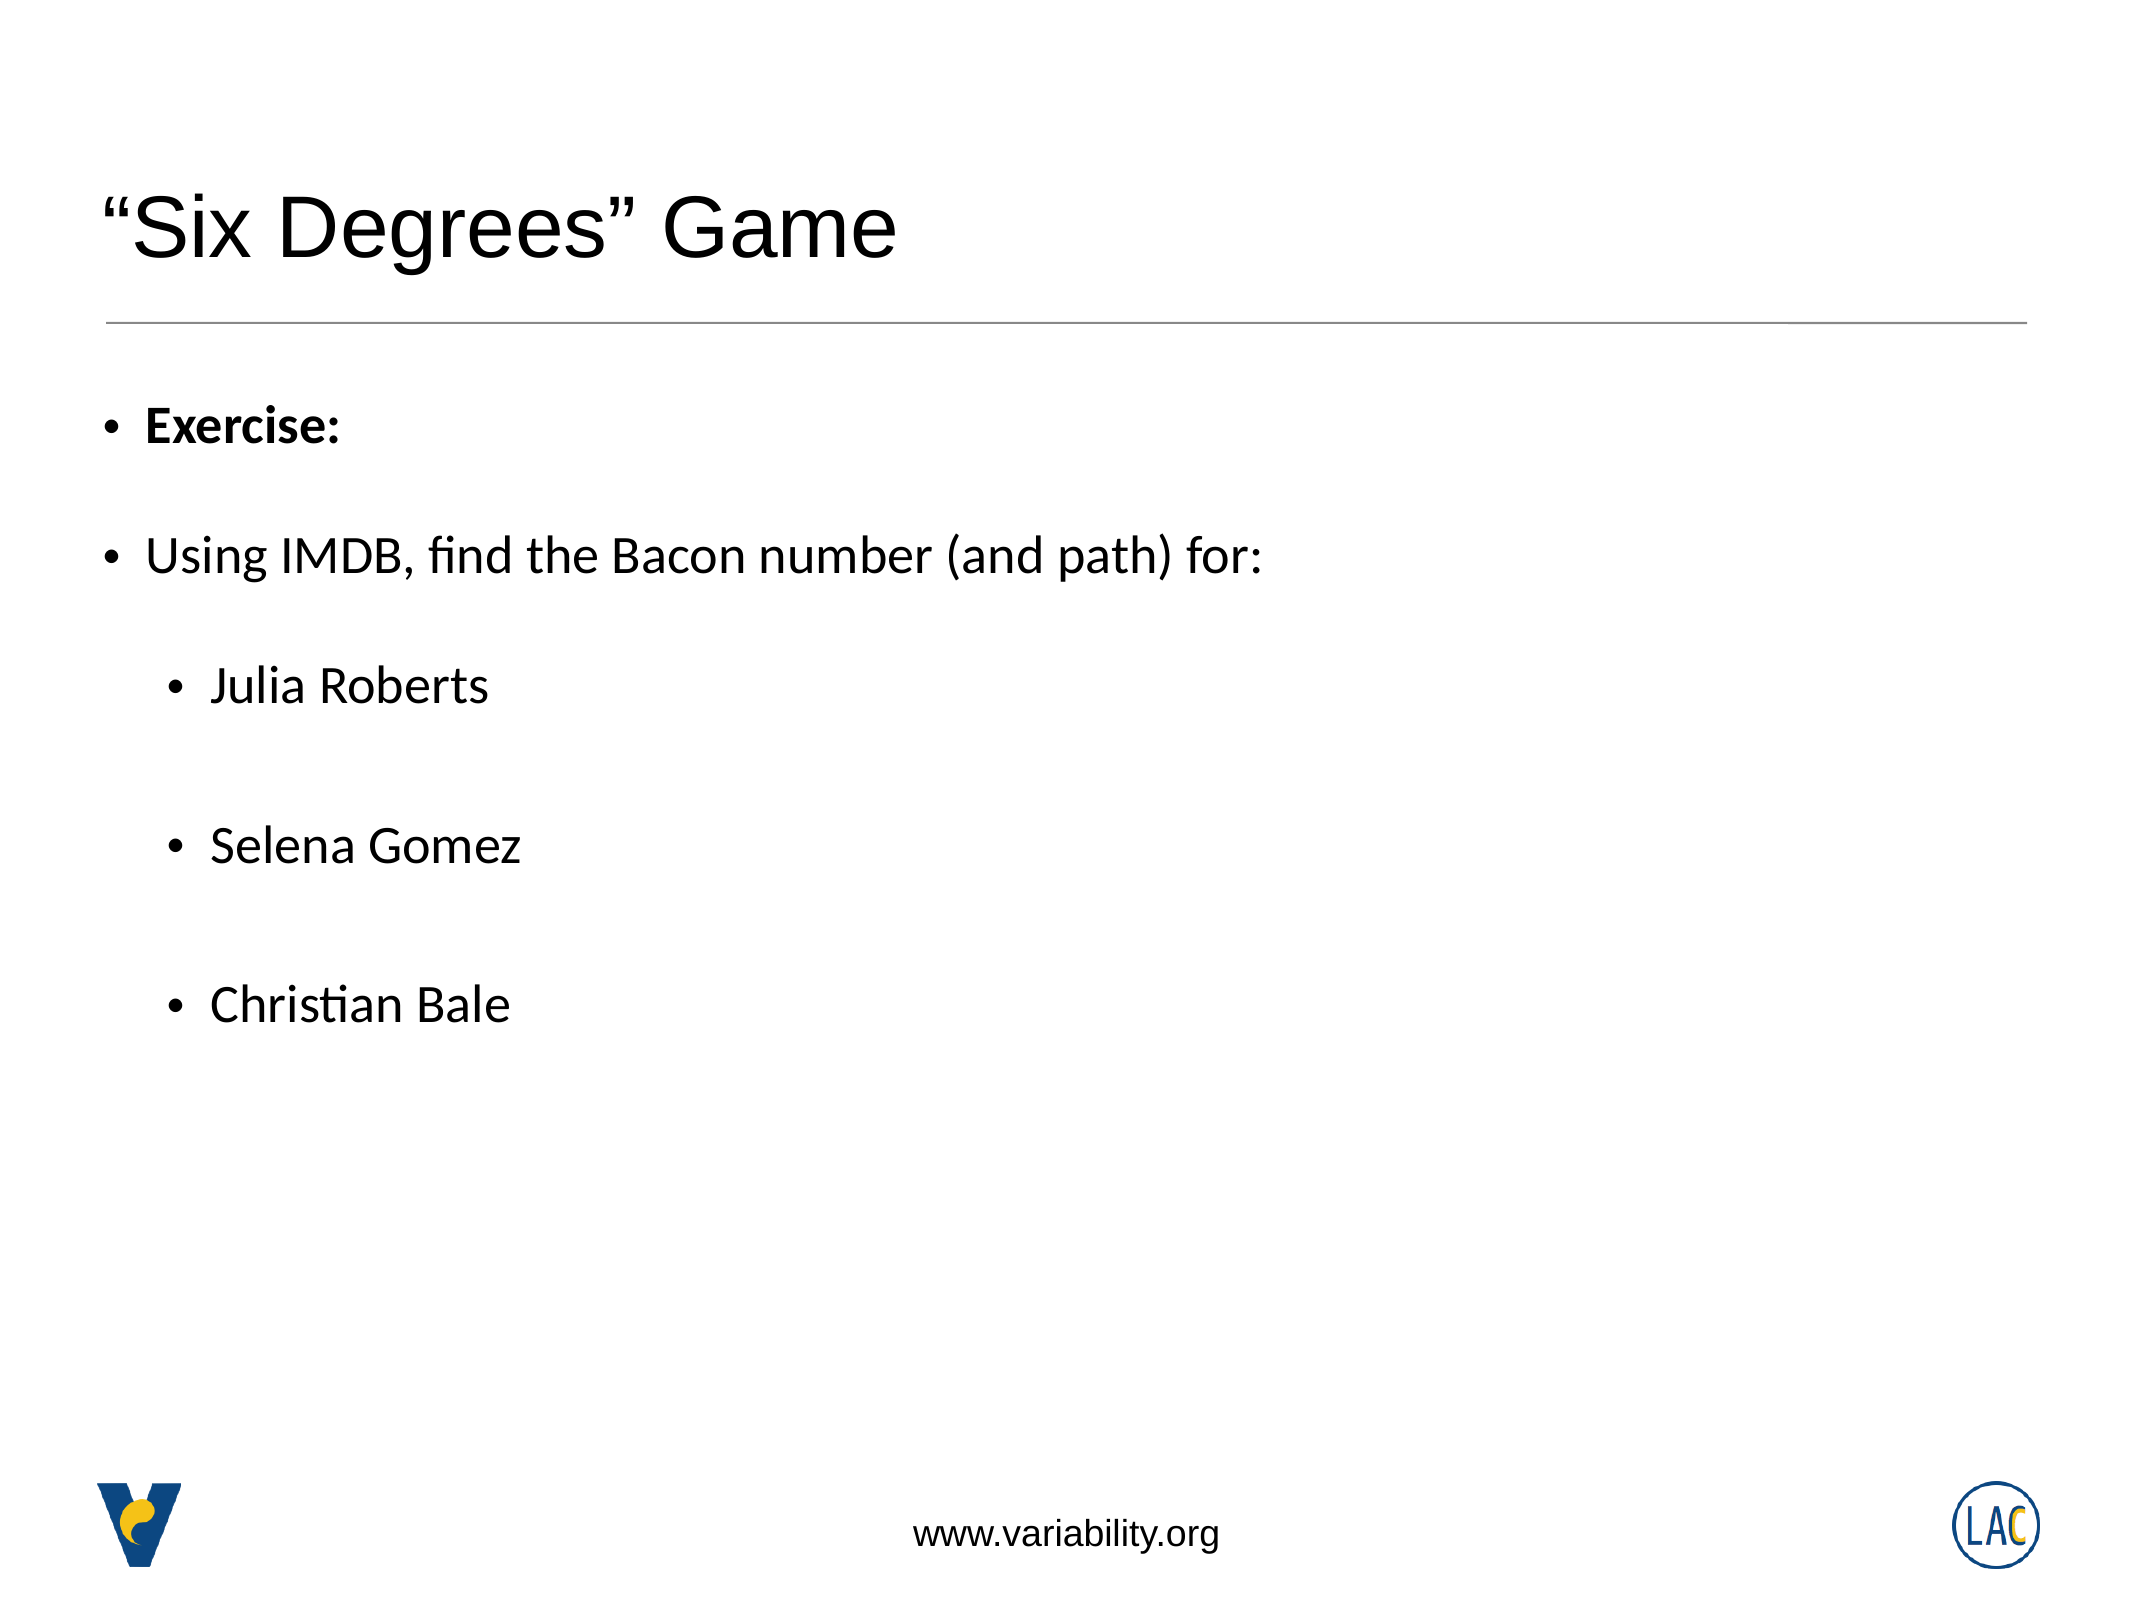

# “Six Degrees” Game
Exercise:

Using IMDB, find the Bacon number (and path) for:

Julia Roberts

Selena Gomez

Christian Bale